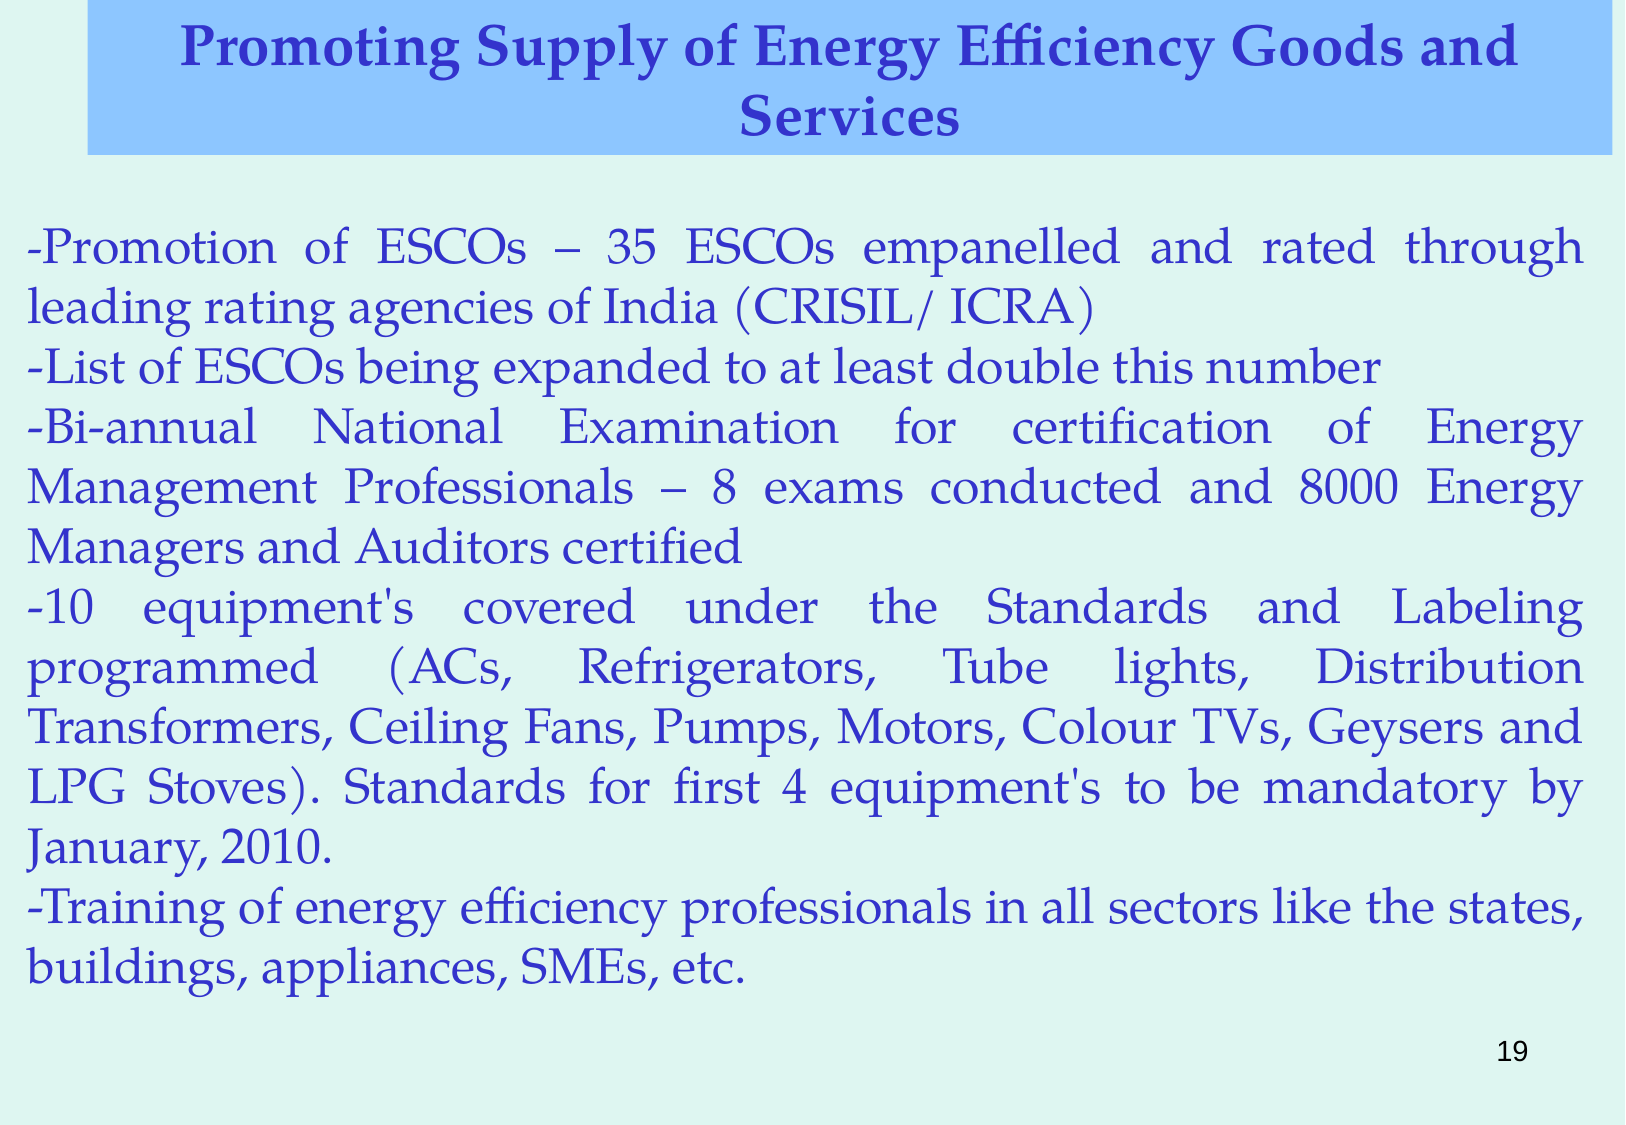

Promoting Supply of Energy Efficiency Goods and Services
-Promotion of ESCOs – 35 ESCOs empanelled and rated through leading rating agencies of India (CRISIL/ ICRA)
-List of ESCOs being expanded to at least double this number
-Bi-annual National Examination for certification of Energy Management Professionals – 8 exams conducted and 8000 Energy Managers and Auditors certified
-10 equipment's covered under the Standards and Labeling programmed (ACs, Refrigerators, Tube lights, Distribution Transformers, Ceiling Fans, Pumps, Motors, Colour TVs, Geysers and LPG Stoves). Standards for first 4 equipment's to be mandatory by January, 2010.
-Training of energy efficiency professionals in all sectors like the states, buildings, appliances, SMEs, etc.
19